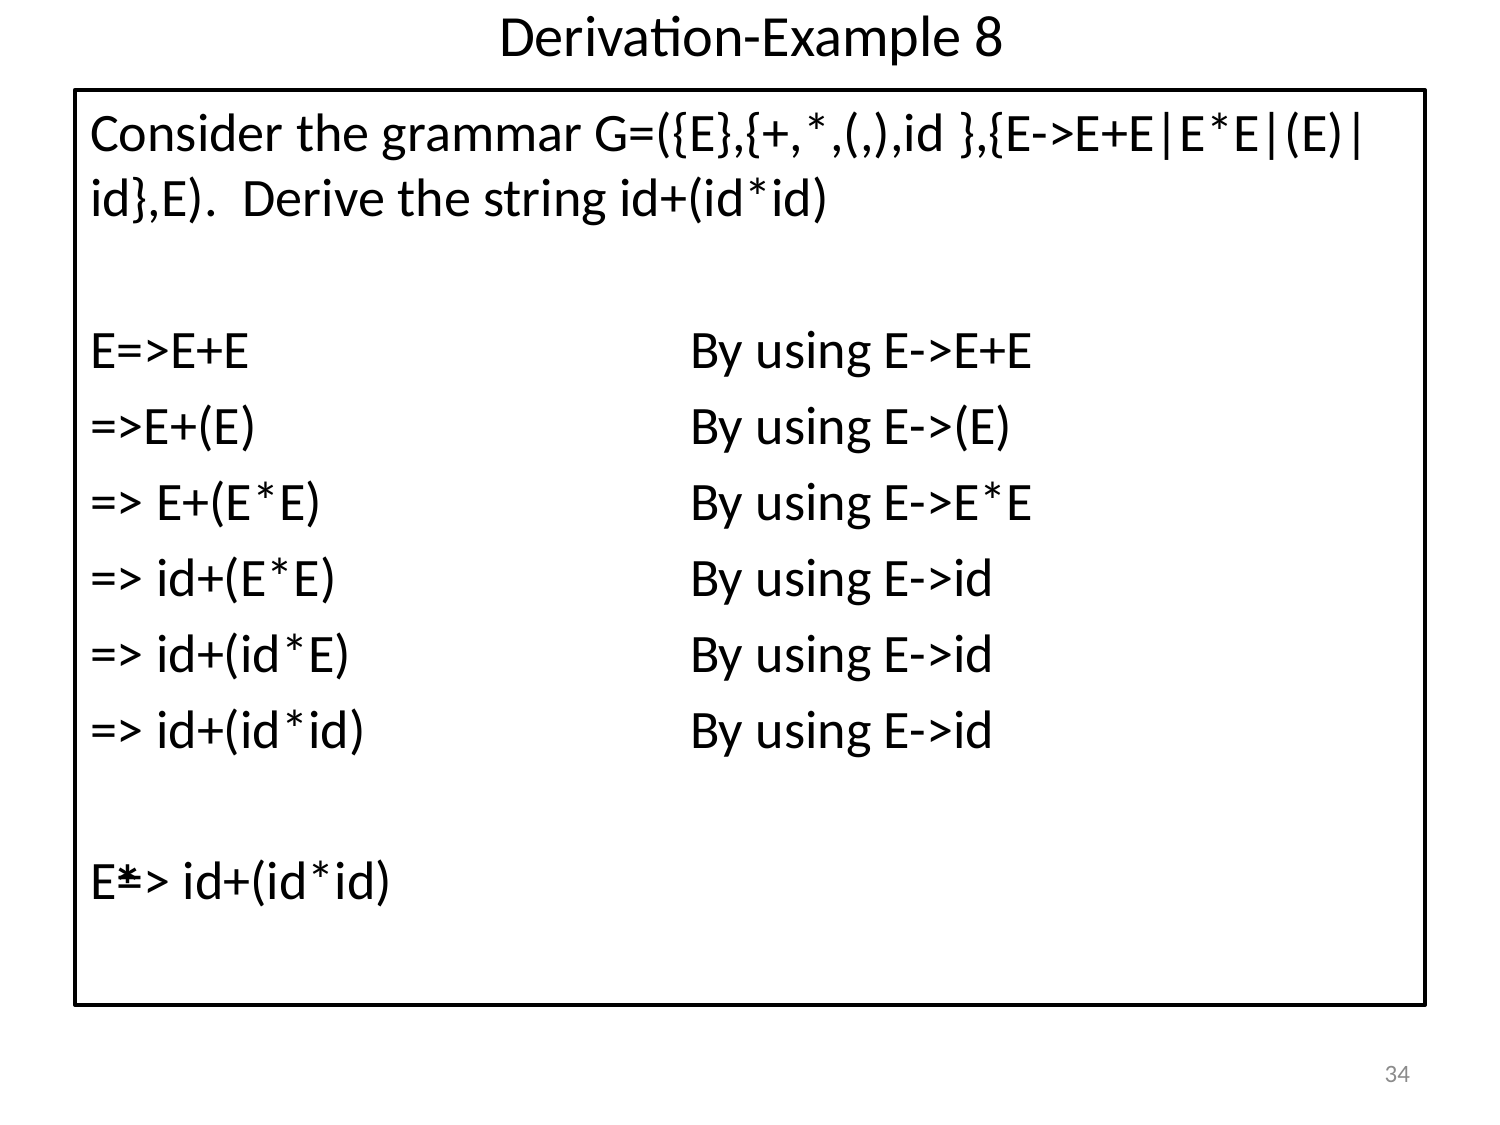

# Derivation-Example 8
Consider the grammar G=({E},{+,*,(,),id },{E->E+E|E*E|(E)|id},E).  Derive the string id+(id*id)

E=>E+E			By using E->E+E
=>E+(E)			By using E->(E)
=> E+(E*E) 			By using E->E*E
=> id+(E*E) 			By using E->id
=> id+(id*E) 			By using E->id
=> id+(id*id) 			By using E->id

E=> id+(id*id)

*
34